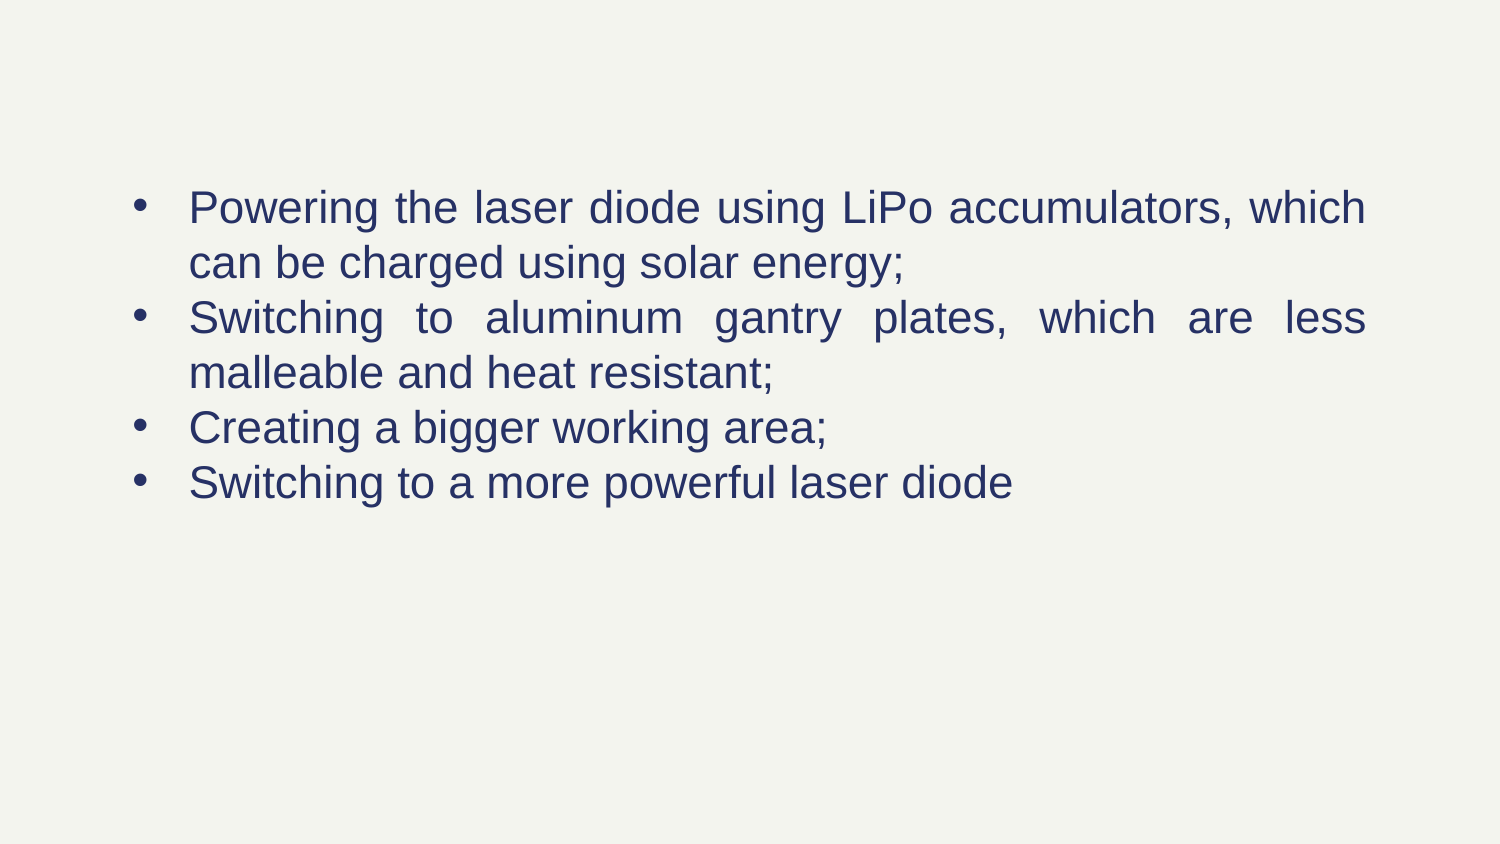

Powering the laser diode using LiPo accumulators, which can be charged using solar energy;
Switching to aluminum gantry plates, which are less malleable and heat resistant;
Creating a bigger working area;
Switching to a more powerful laser diode